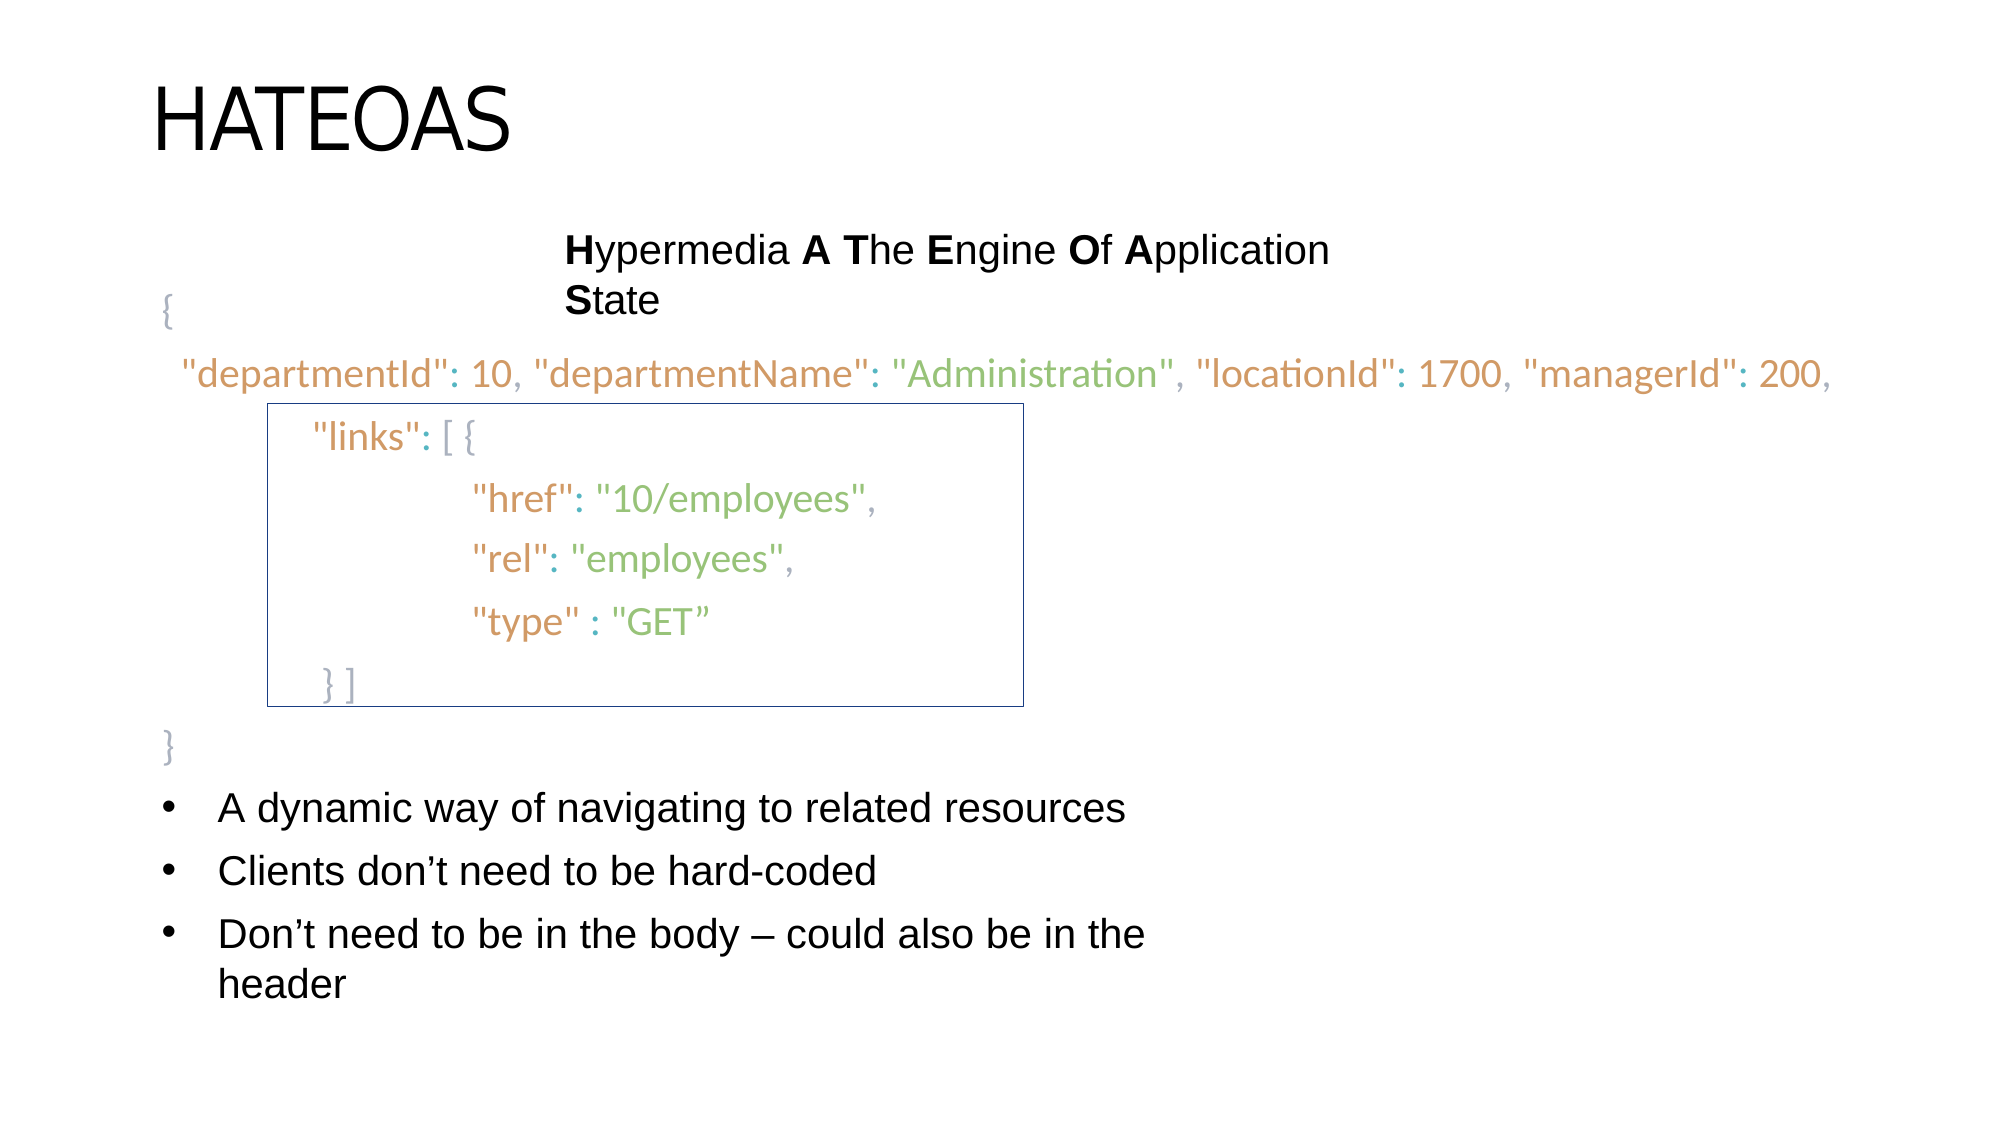

# HATEOAS

Hypermedia A The Engine Of Application State
{
"departmentId": 10, "departmentName": "Administration", "locationId": 1700, "managerId": 200,
"links": [ {
"href": "10/employees", "rel": "employees",
"type" : "GET”
} ]
}
A dynamic way of navigating to related resources
Clients don’t need to be hard-coded
Don’t need to be in the body – could also be in the header